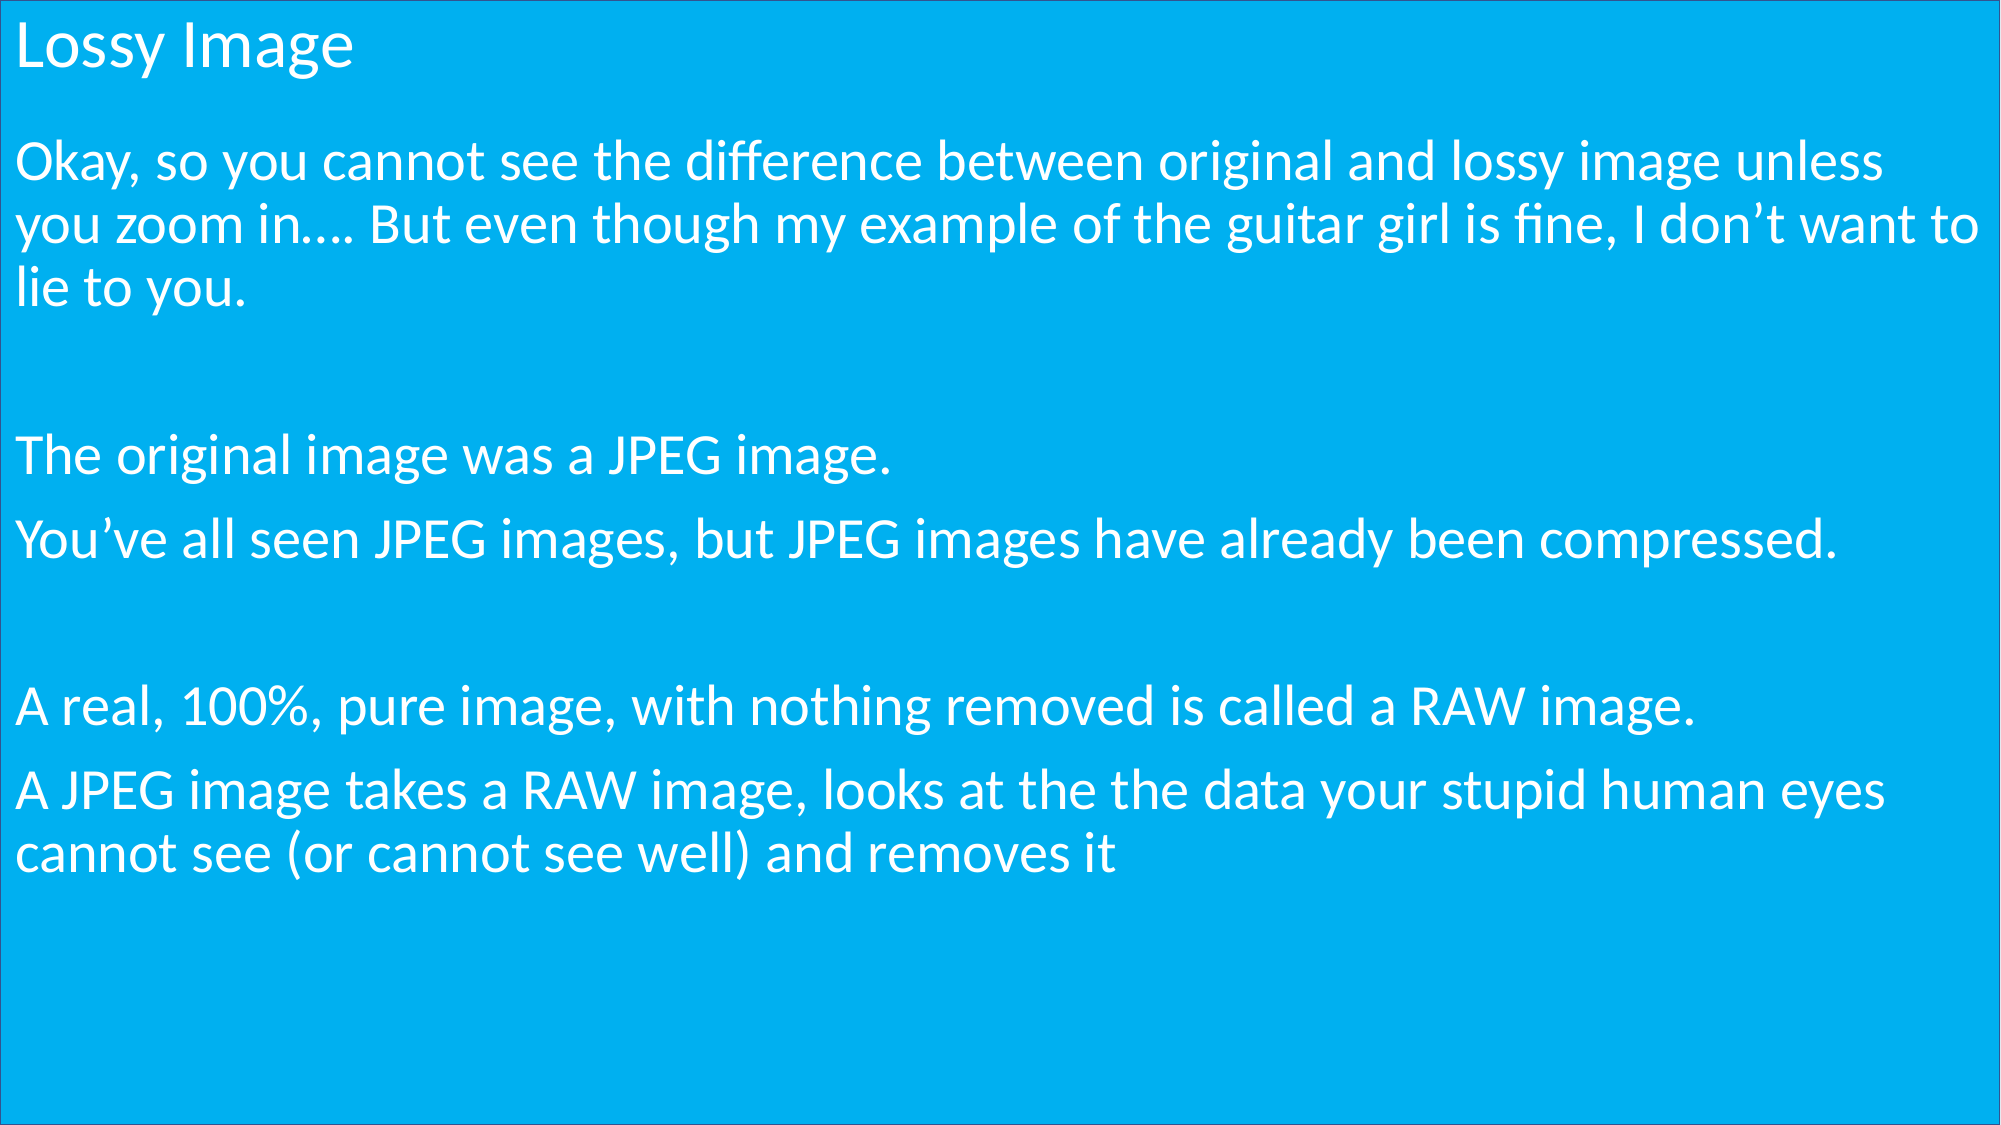

# Lossy Image
Okay, so you cannot see the difference between original and lossy image unless you zoom in…. But even though my example of the guitar girl is fine, I don’t want to lie to you.

The original image was a JPEG image.
You’ve all seen JPEG images, but JPEG images have already been compressed.

A real, 100%, pure image, with nothing removed is called a RAW image.
A JPEG image takes a RAW image, looks at the the data your stupid human eyes cannot see (or cannot see well) and removes it